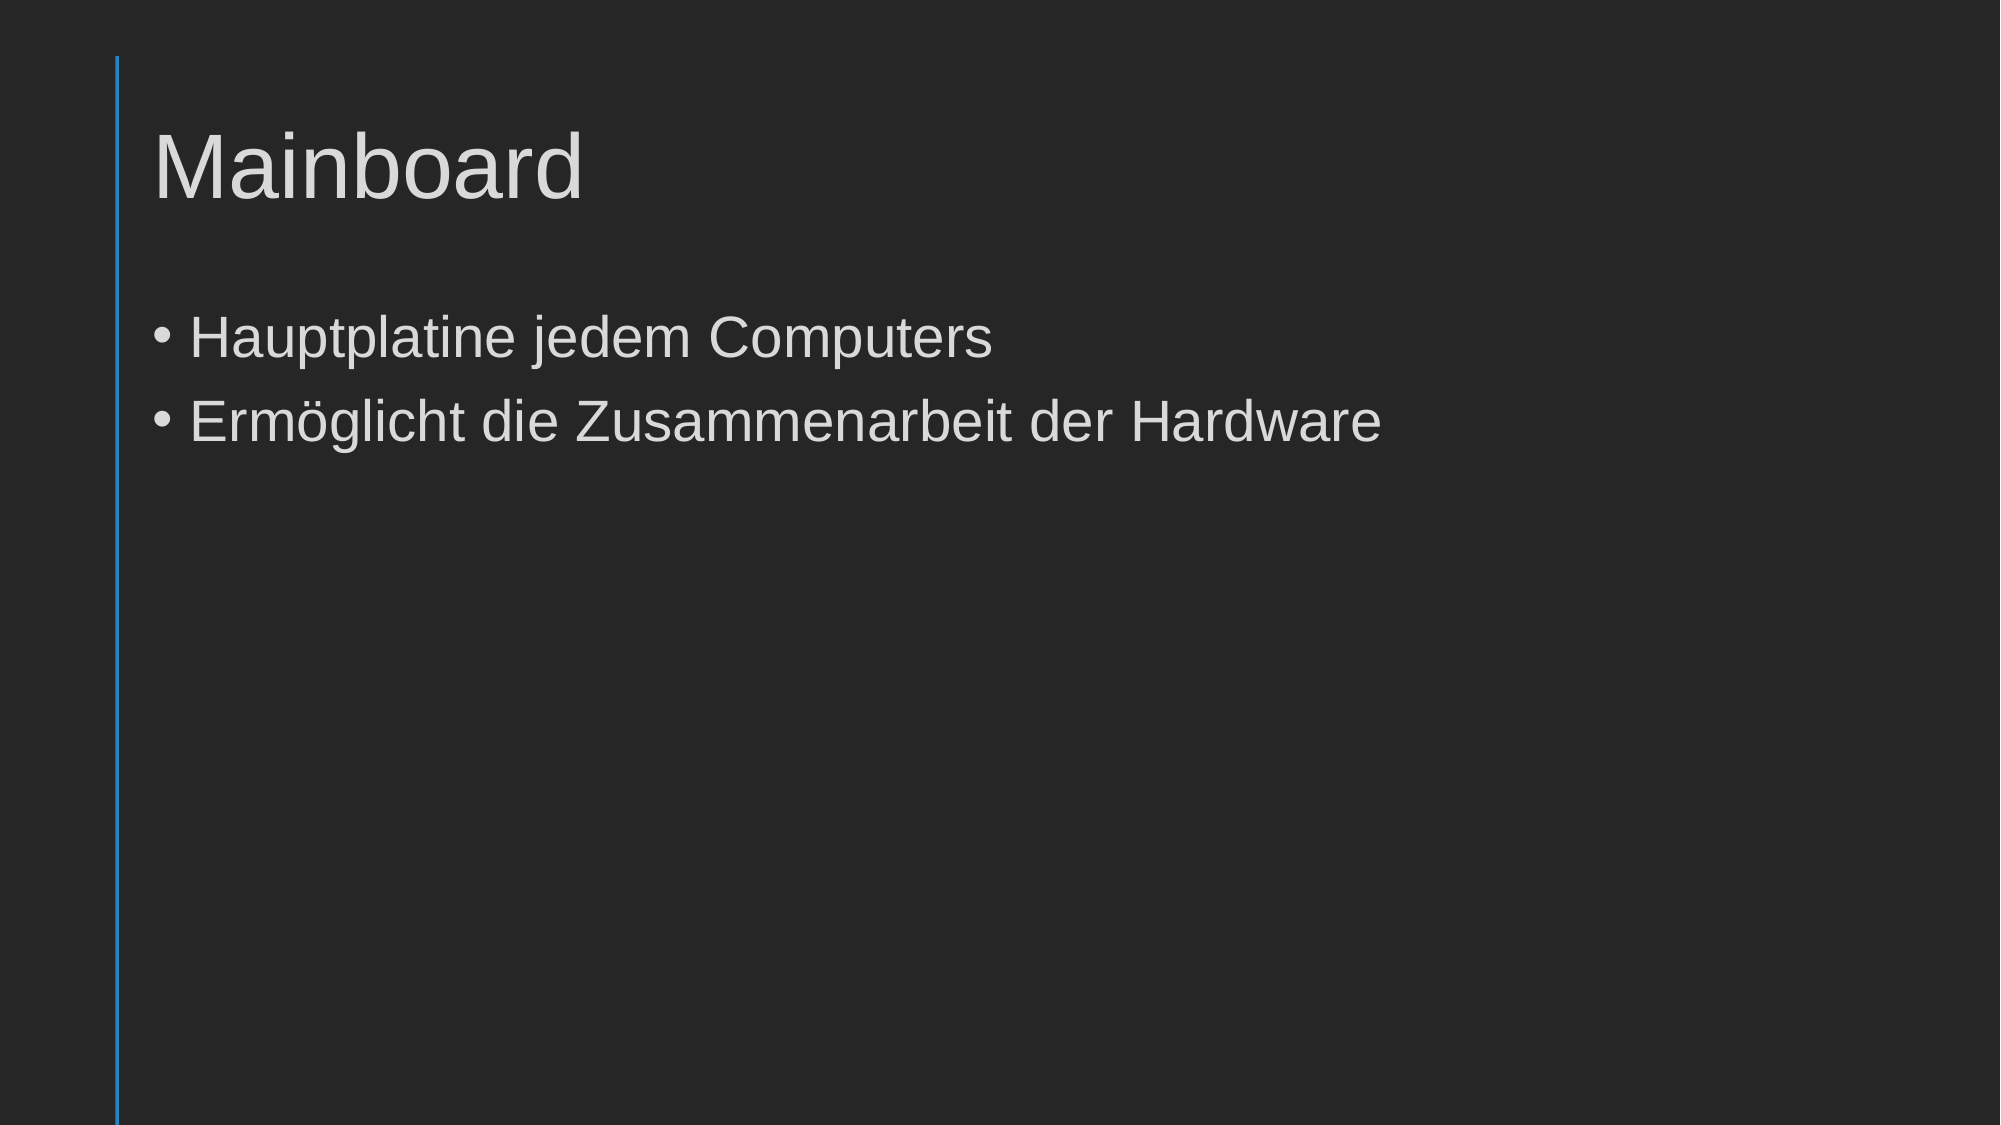

# Mainboard
Hauptplatine jedem Computers
Ermöglicht die Zusammenarbeit der Hardware